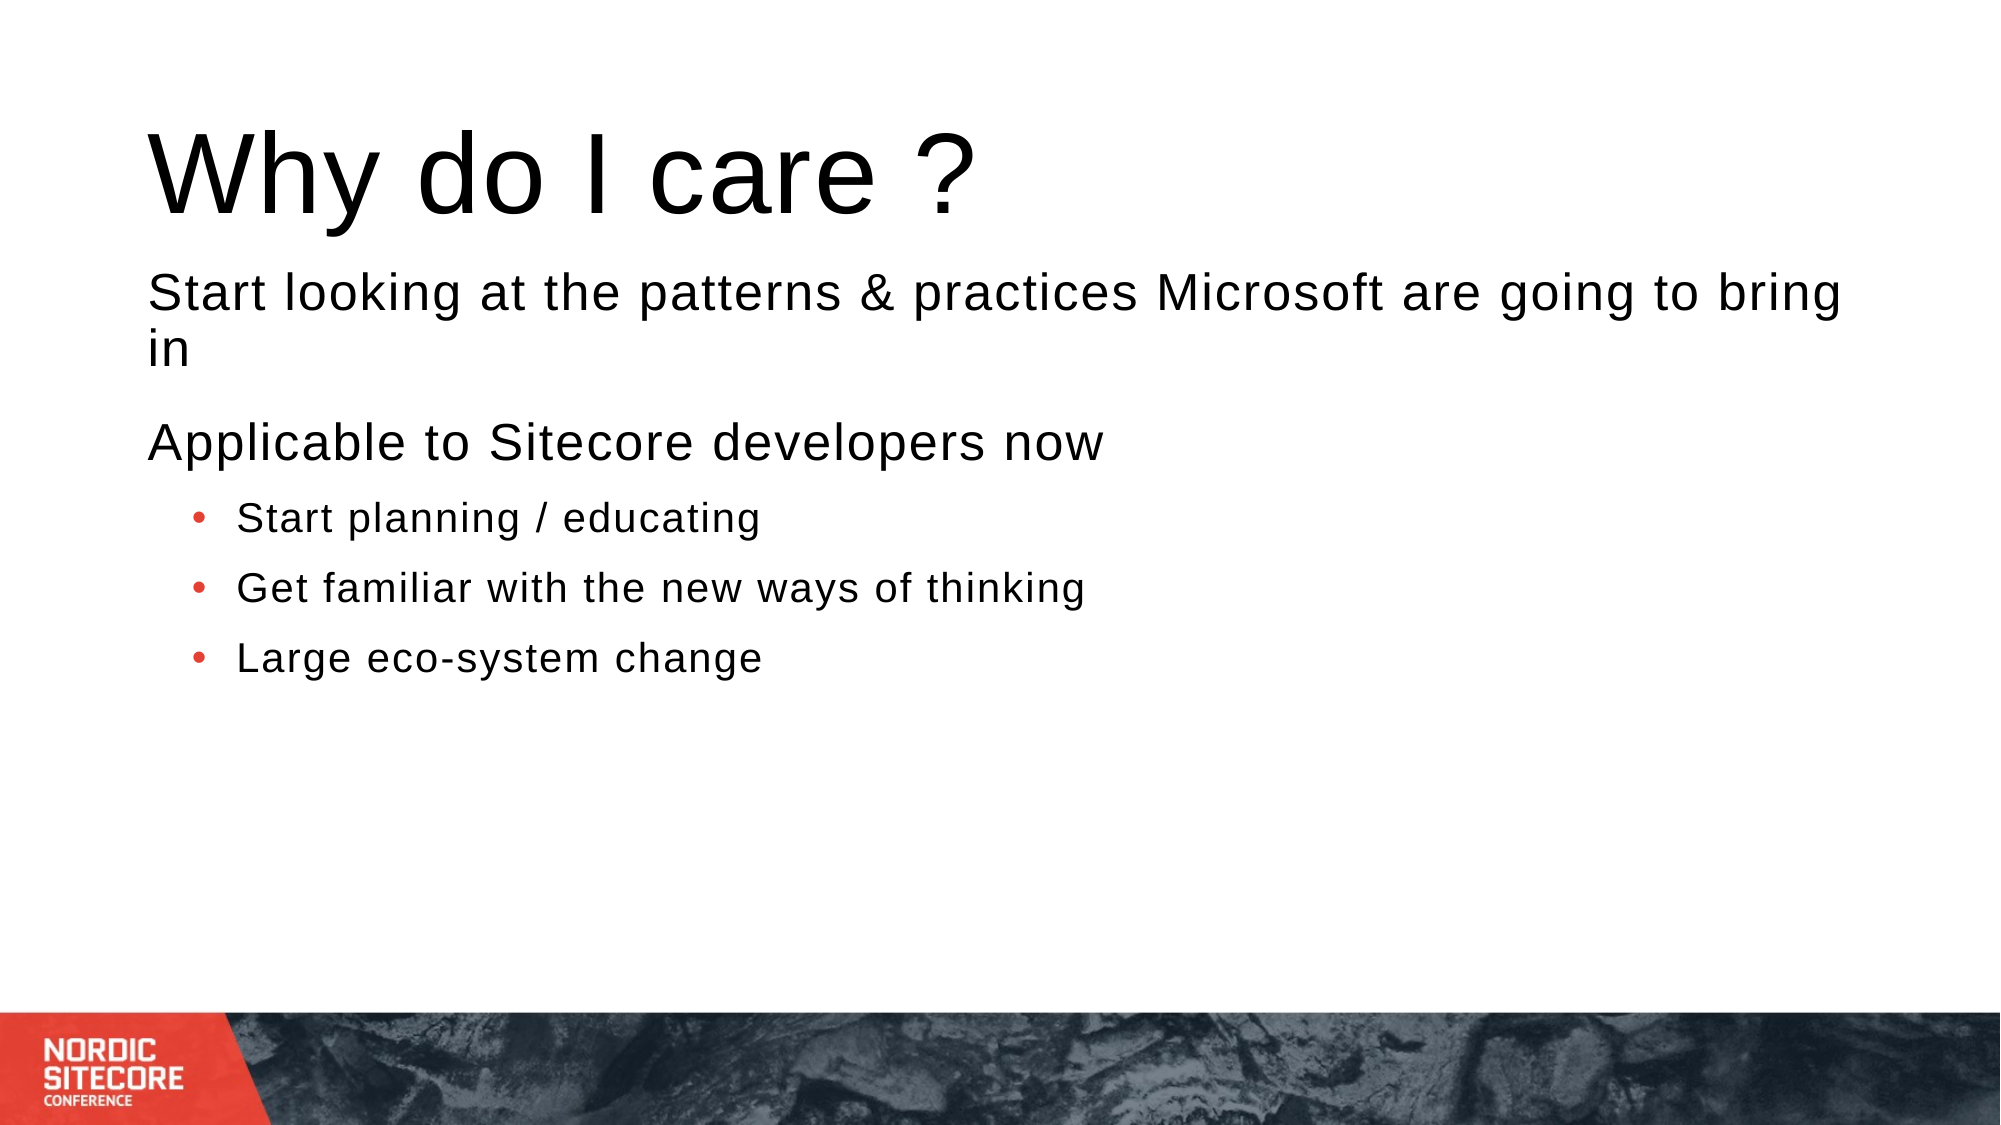

# Why do I care ?
Start looking at the patterns & practices Microsoft are going to bring in
Applicable to Sitecore developers now
Start planning / educating
Get familiar with the new ways of thinking
Large eco-system change